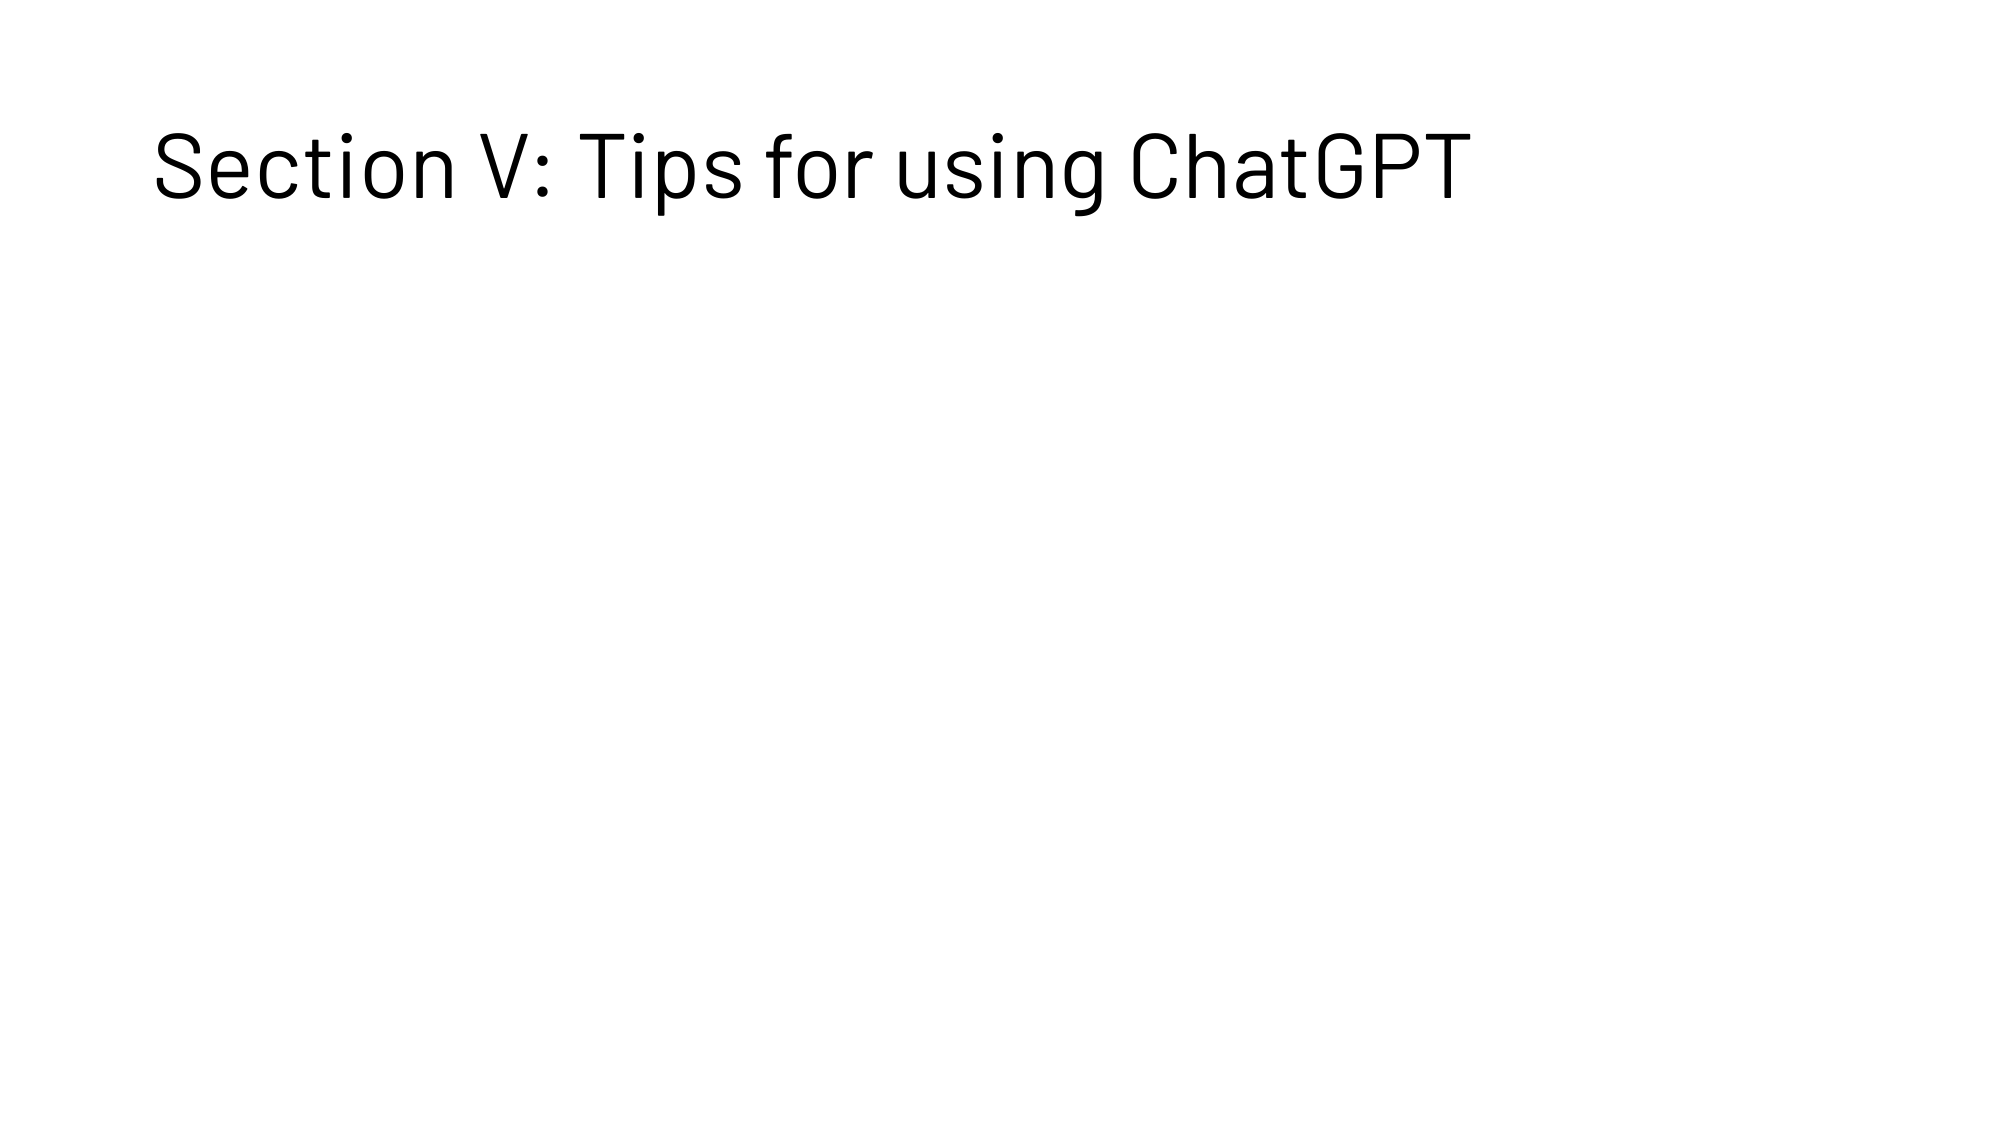

# Section V: Tips for using ChatGPT